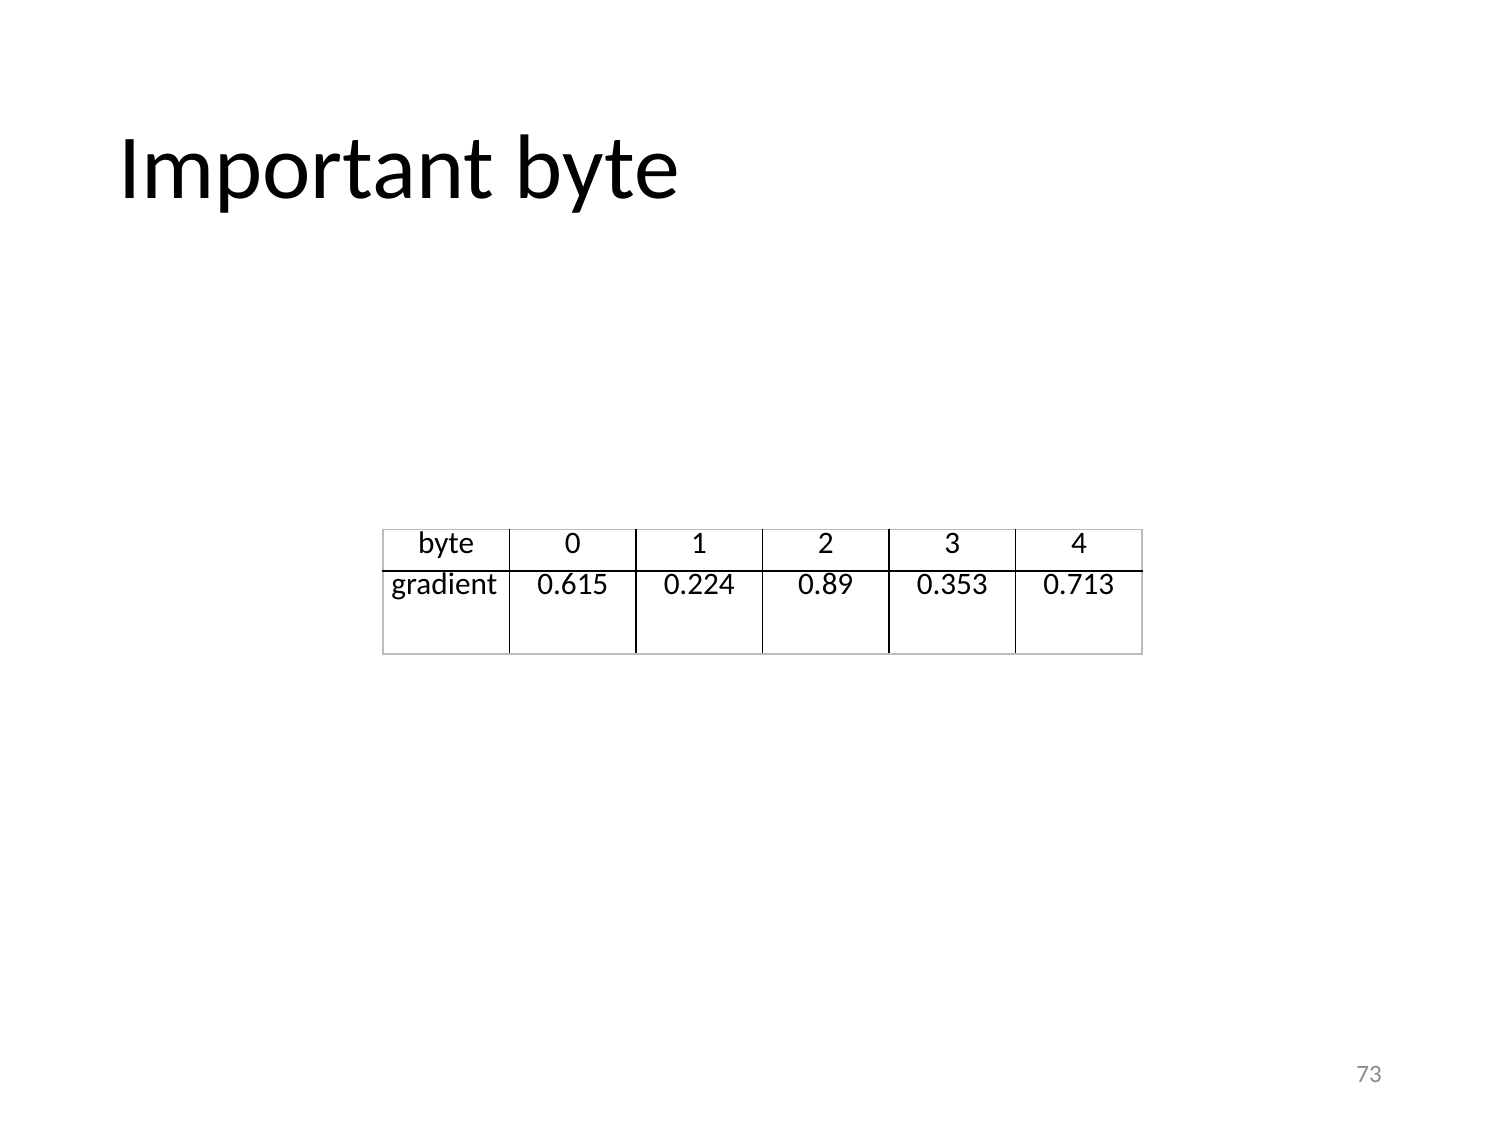

# Important byte
| byte | 0 | 1 | 2 | 3 | 4 |
| --- | --- | --- | --- | --- | --- |
| gradient | 0.615 | 0.224 | 0.89 | 0.353 | 0.713 |
73